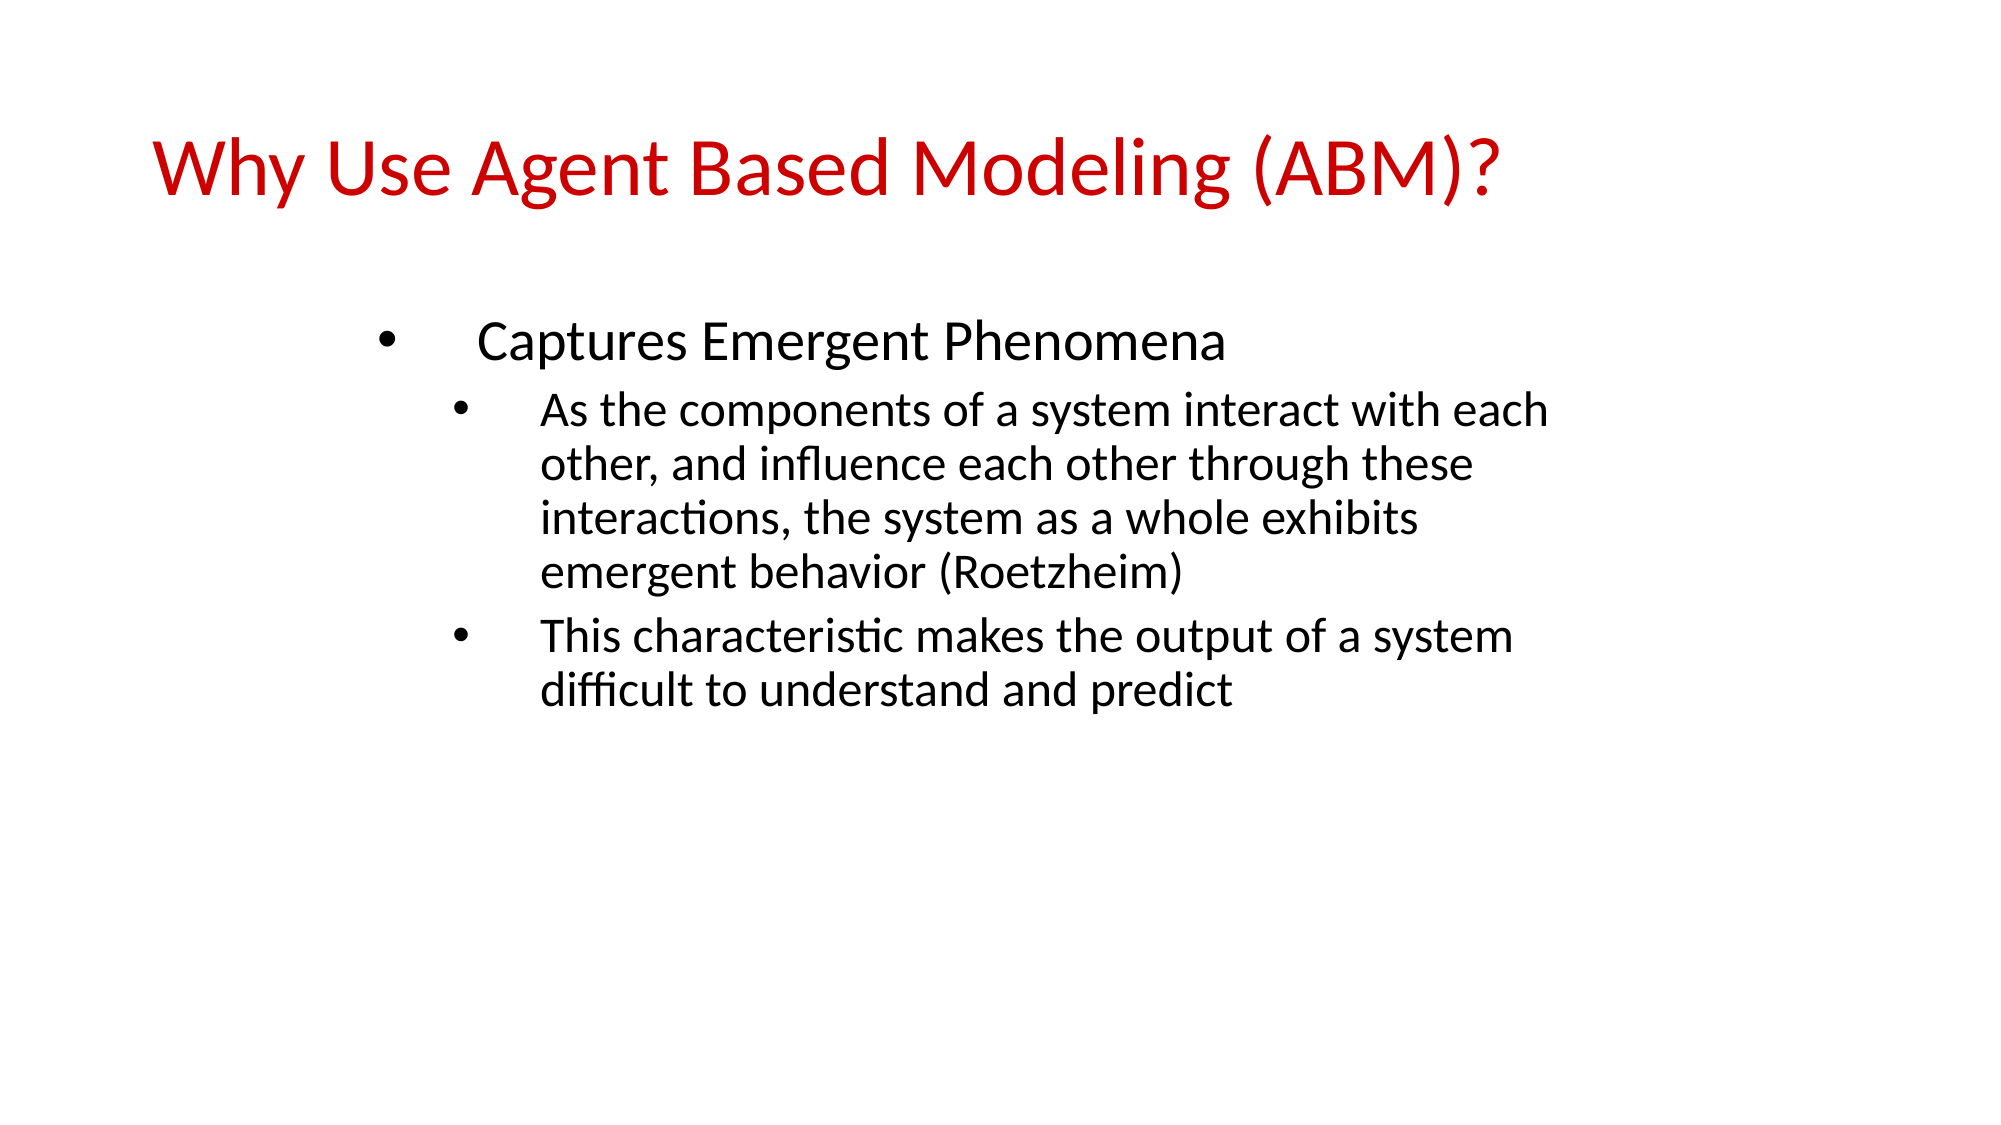

# Why Use Agent Based Modeling (ABM)?
Captures Emergent Phenomena
As the components of a system interact with each other, and influence each other through these interactions, the system as a whole exhibits emergent behavior (Roetzheim)
This characteristic makes the output of a system difficult to understand and predict